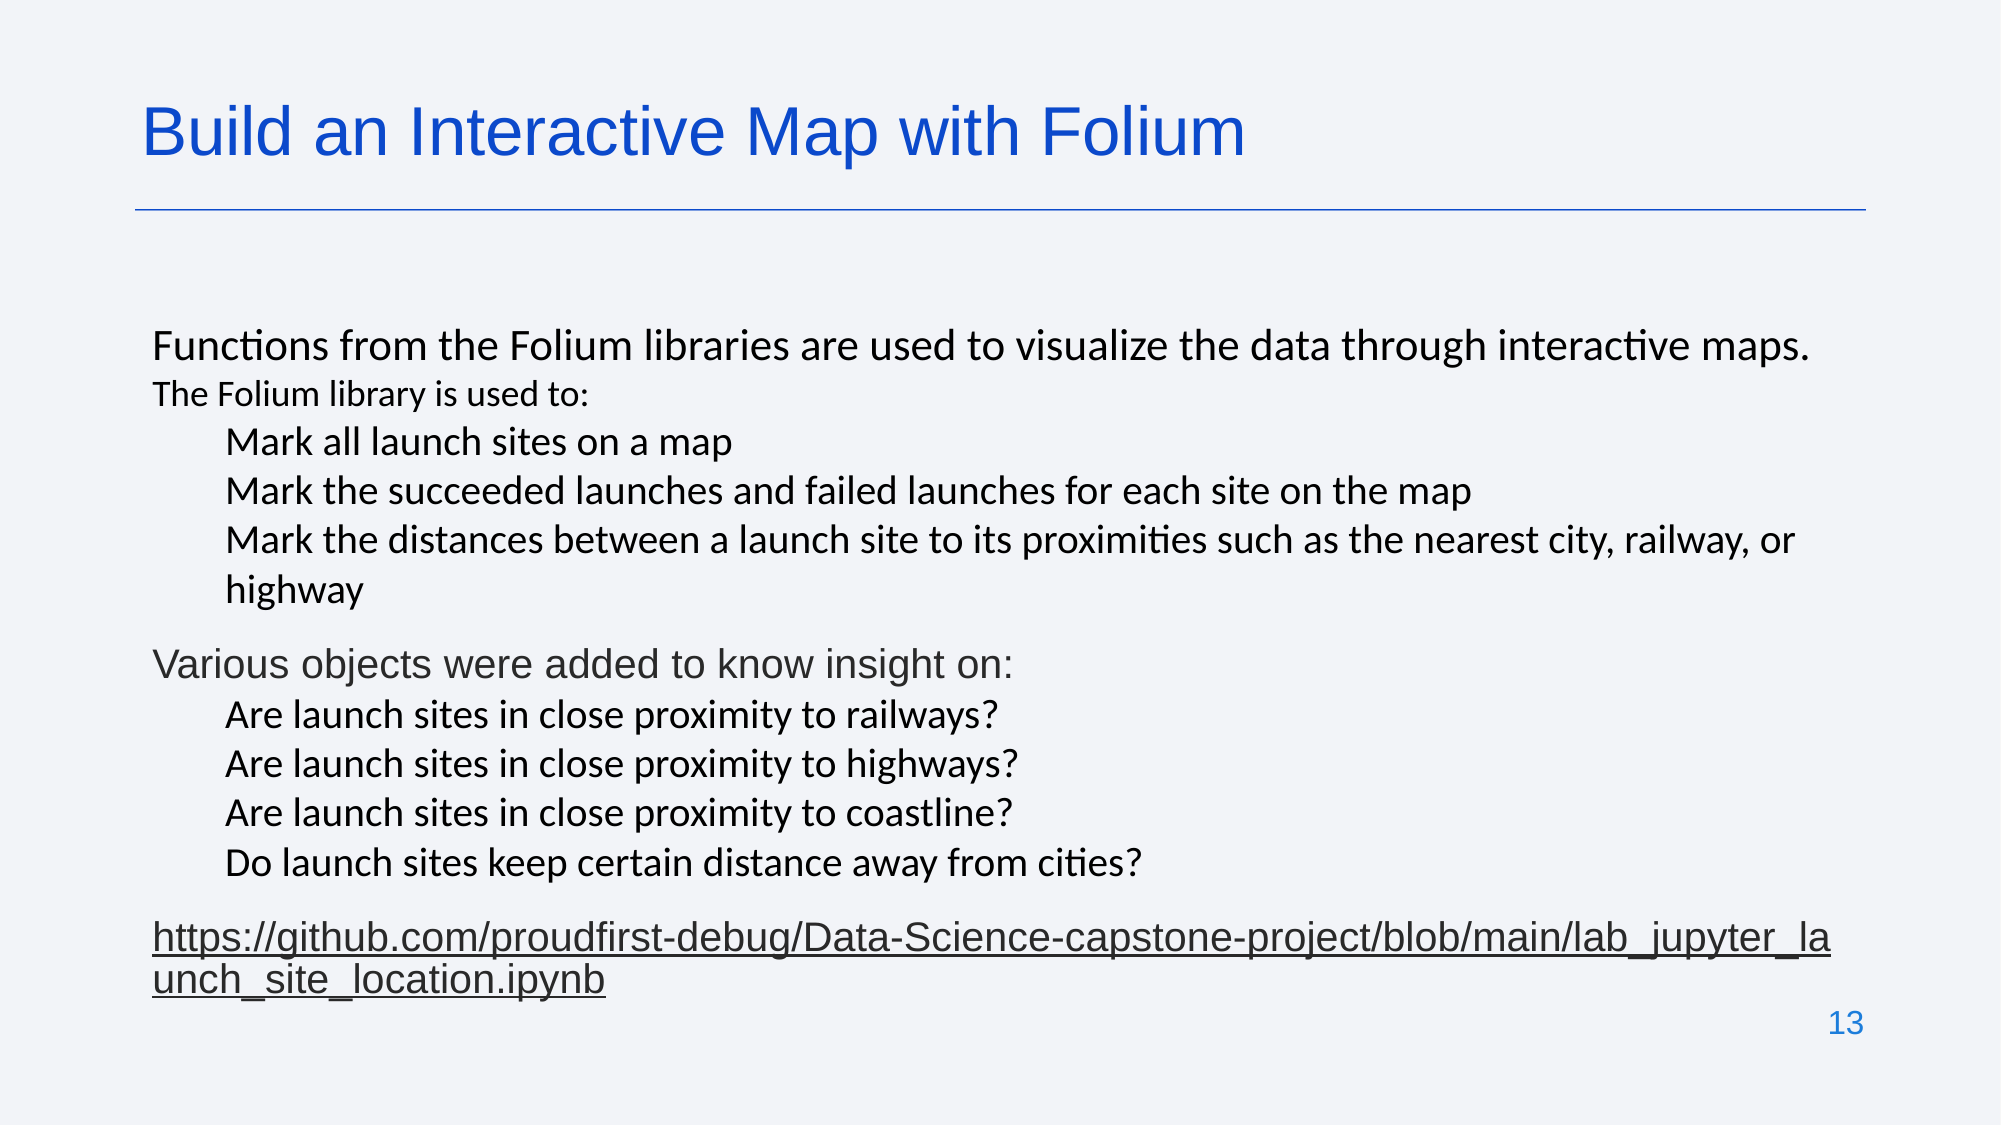

Build an Interactive Map with Folium
Functions from the Folium libraries are used to visualize the data through interactive maps.
The Folium library is used to:
Mark all launch sites on a map
Mark the succeeded launches and failed launches for each site on the map
Mark the distances between a launch site to its proximities such as the nearest city, railway, or highway
Various objects were added to know insight on:
Are launch sites in close proximity to railways?
Are launch sites in close proximity to highways?
Are launch sites in close proximity to coastline?
Do launch sites keep certain distance away from cities?
https://github.com/proudfirst-debug/Data-Science-capstone-project/blob/main/lab_jupyter_launch_site_location.ipynb
13